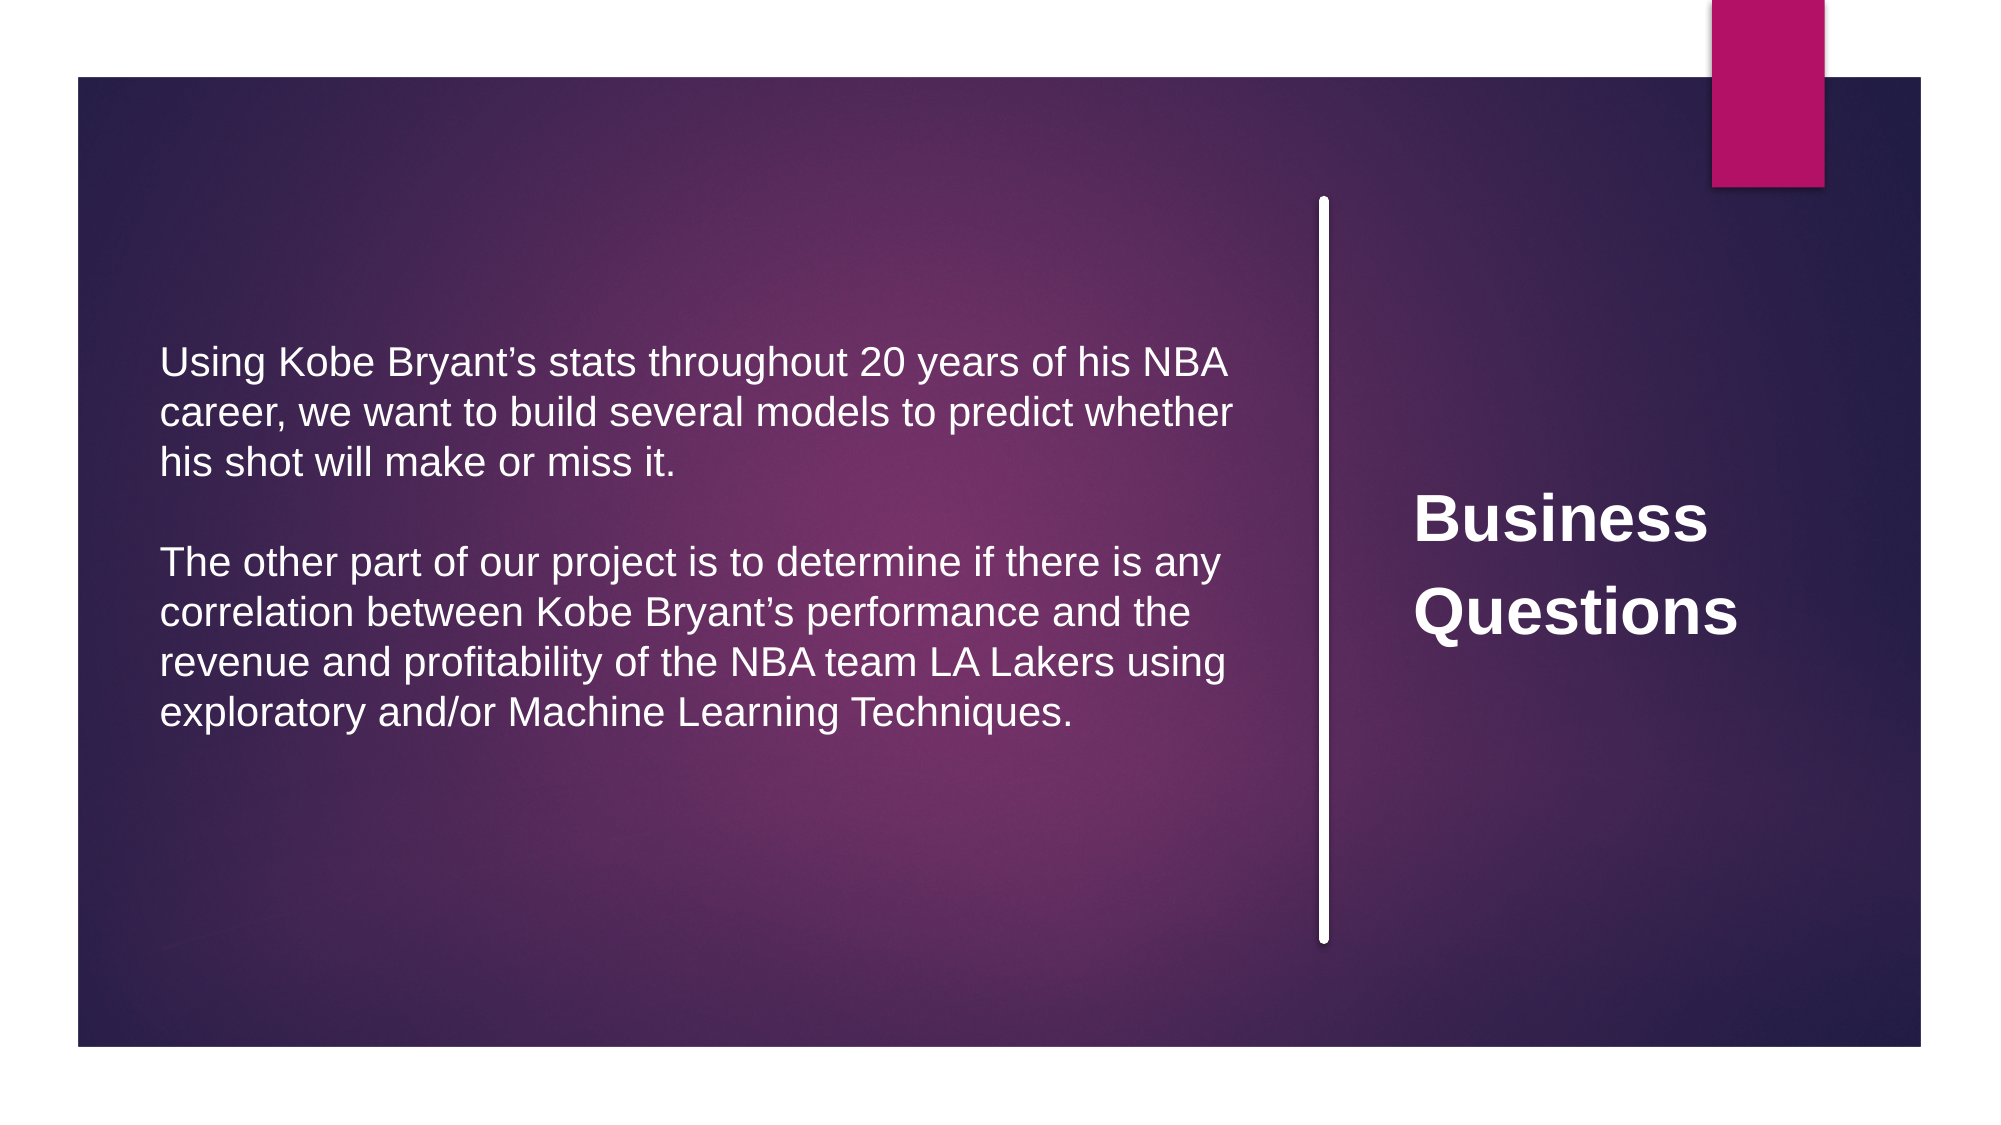

Using Kobe Bryant’s stats throughout 20 years of his NBA career, we want to build several models to predict whether his shot will make or miss it.

The other part of our project is to determine if there is any correlation between Kobe Bryant’s performance and the revenue and profitability of the NBA team LA Lakers using exploratory and/or Machine Learning Techniques.

Business
Questions